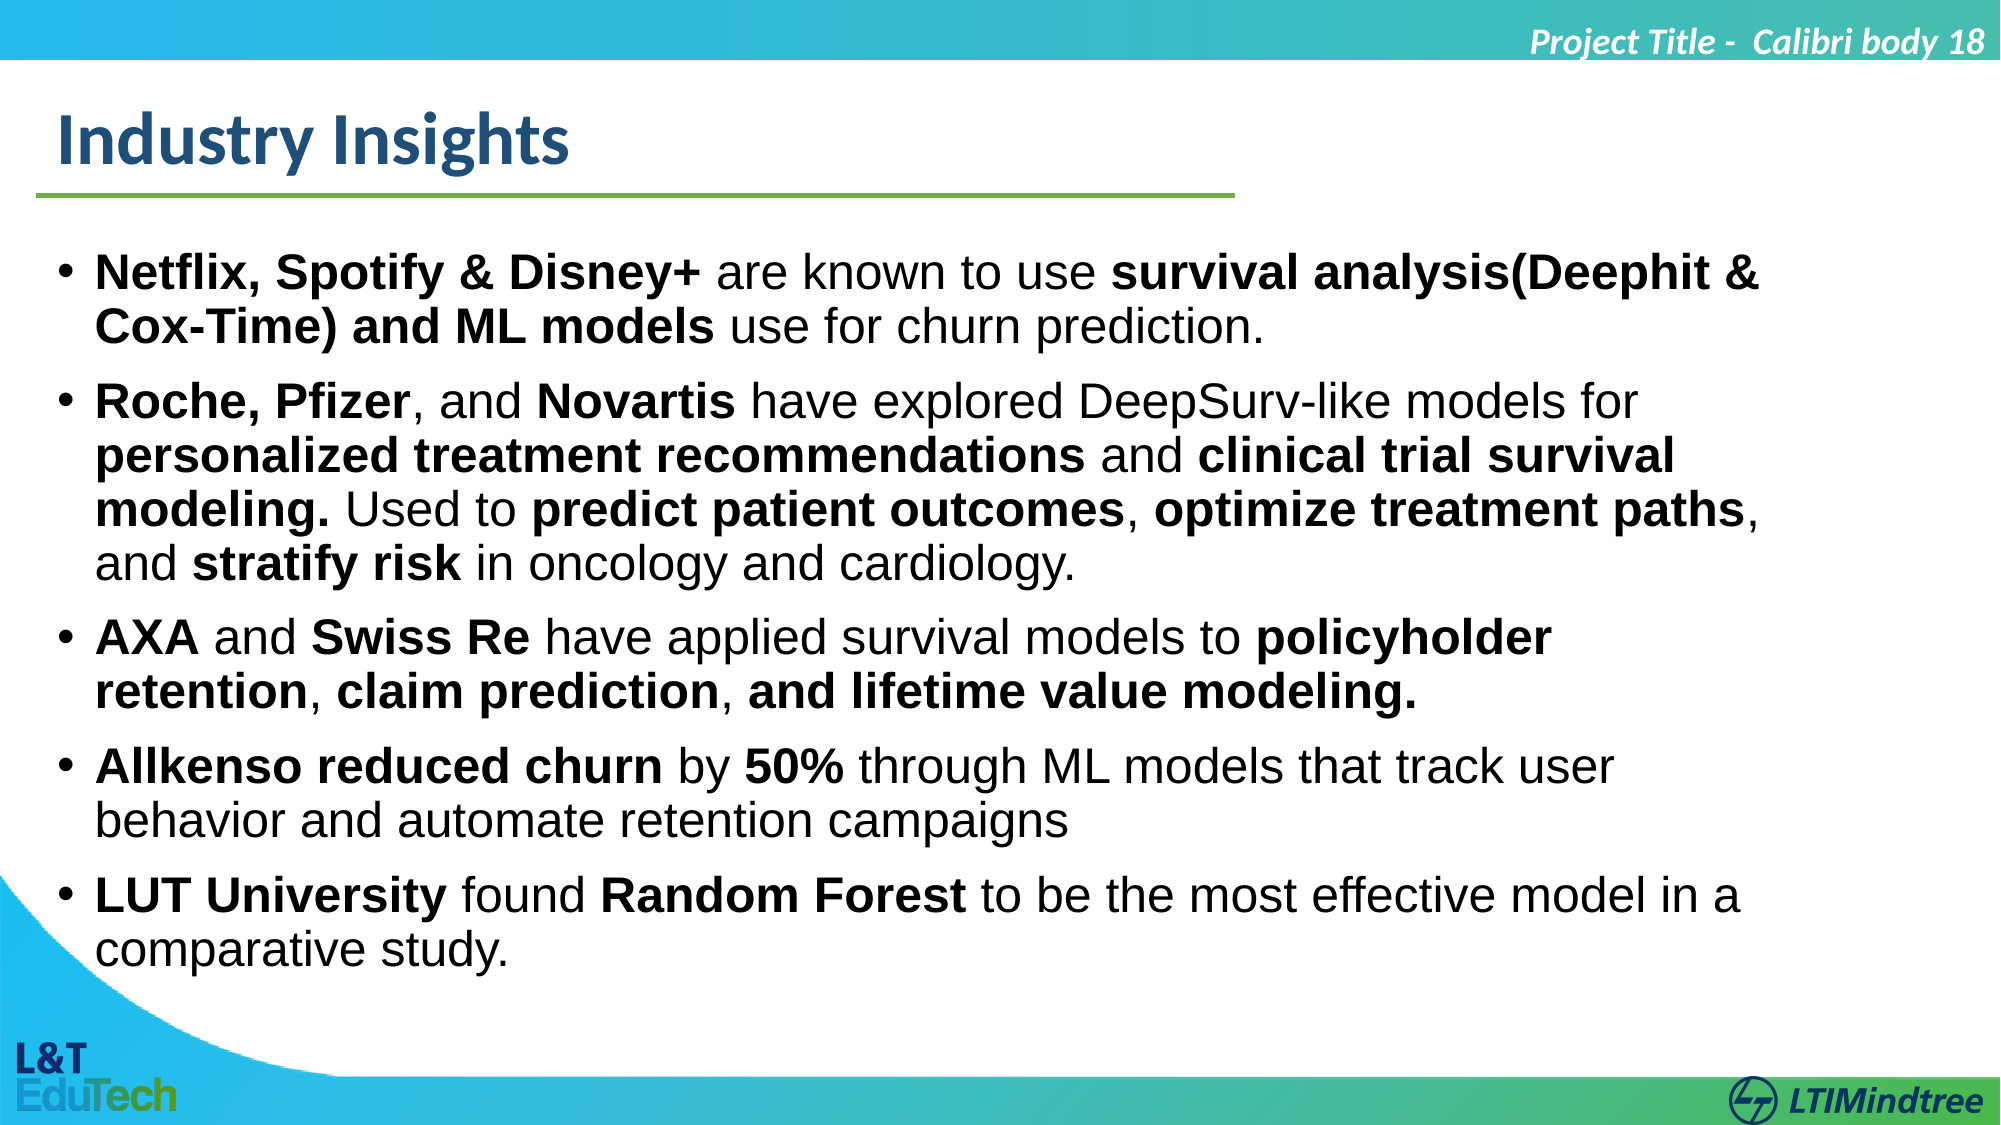

Project Title -  Calibri body 18

Industry Insights
Netflix, Spotify & Disney+ are known to use survival analysis(Deephit & Cox-Time) and ML models use for churn prediction.
Roche, Pfizer, and Novartis have explored DeepSurv-like models for personalized treatment recommendations and clinical trial survival modeling. Used to predict patient outcomes, optimize treatment paths, and stratify risk in oncology and cardiology.
AXA and Swiss Re have applied survival models to policyholder retention, claim prediction, and lifetime value modeling.
Allkenso reduced churn by 50% through ML models that track user behavior and automate retention campaigns
LUT University found Random Forest to be the most effective model in a comparative study.